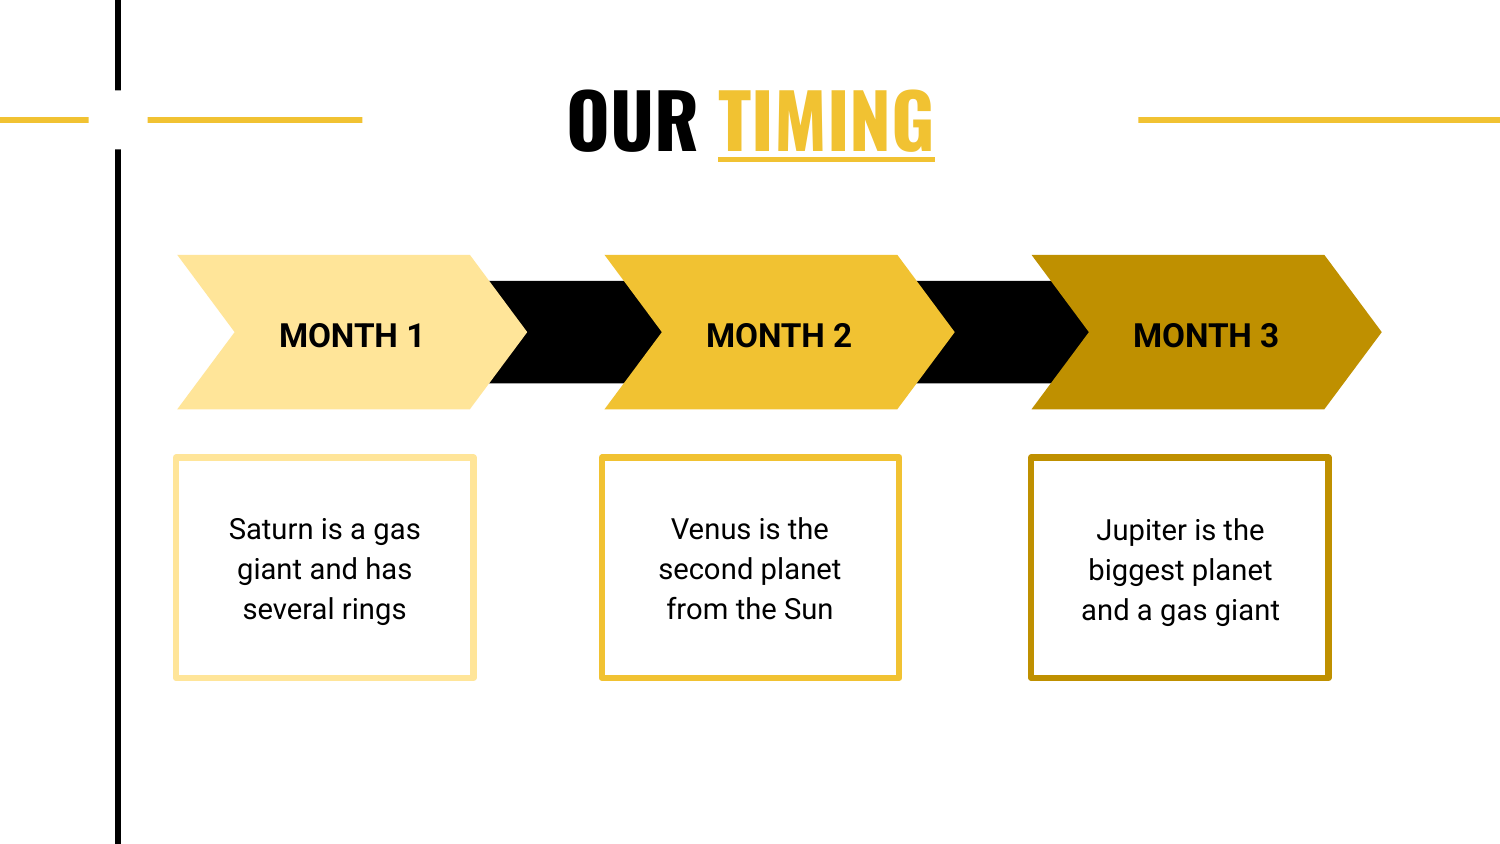

# OUR TIMING

]
]
MONTH 1
MONTH 2
MONTH 3

Saturn is a gas giant and has several rings

Venus is the second planet from the Sun

Jupiter is the biggest planet and a gas giant